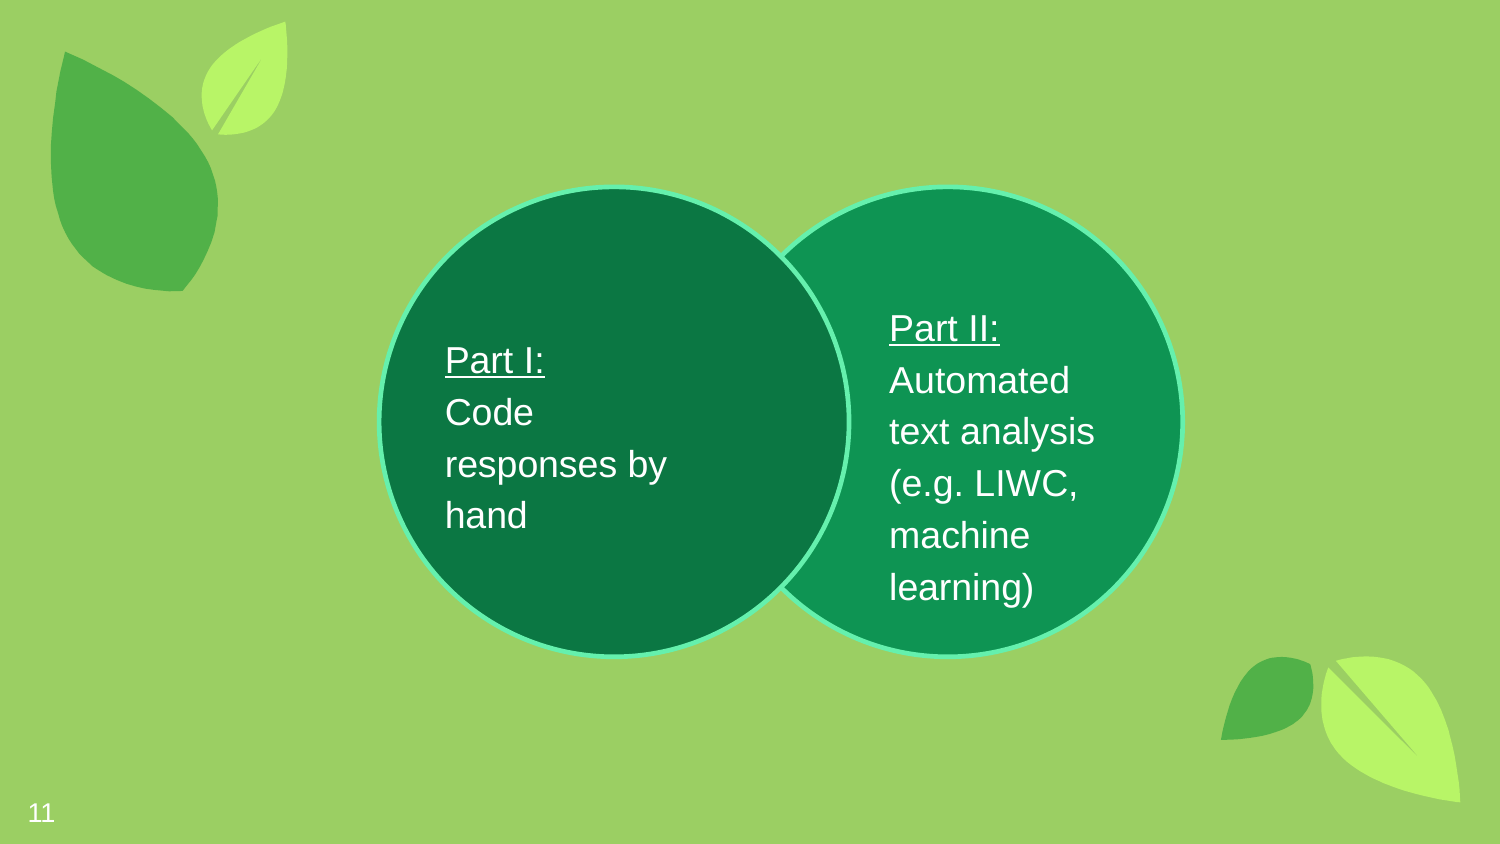

Part I:
Code responses by hand

Part II:
Automated text analysis (e.g. LIWC, machine learning)

11